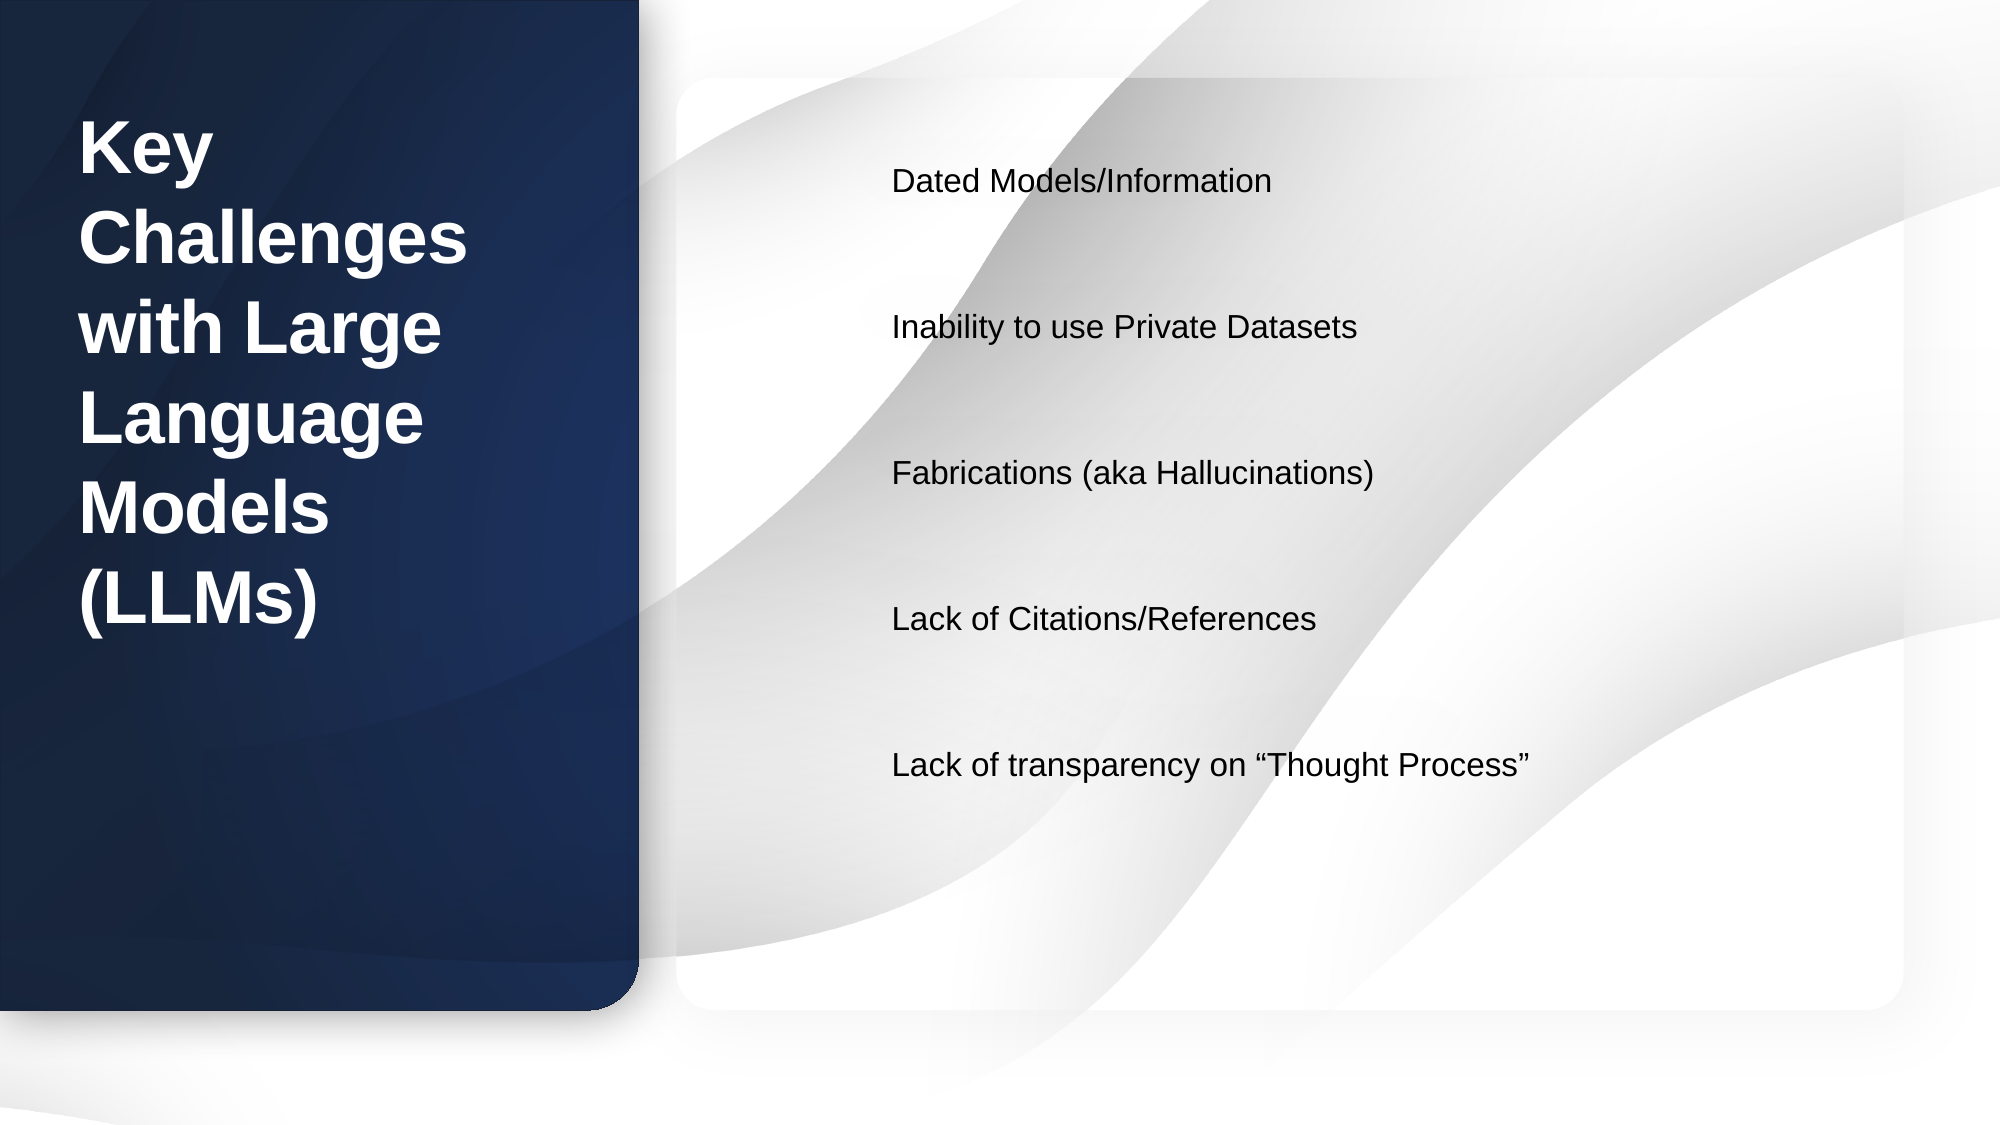

Key Challenges with Large Language Models (LLMs)

Dated Models/Information

Inability to use Private Datasets

Fabrications (aka Hallucinations)

Lack of Citations/References

Lack of transparency on “Thought Process”